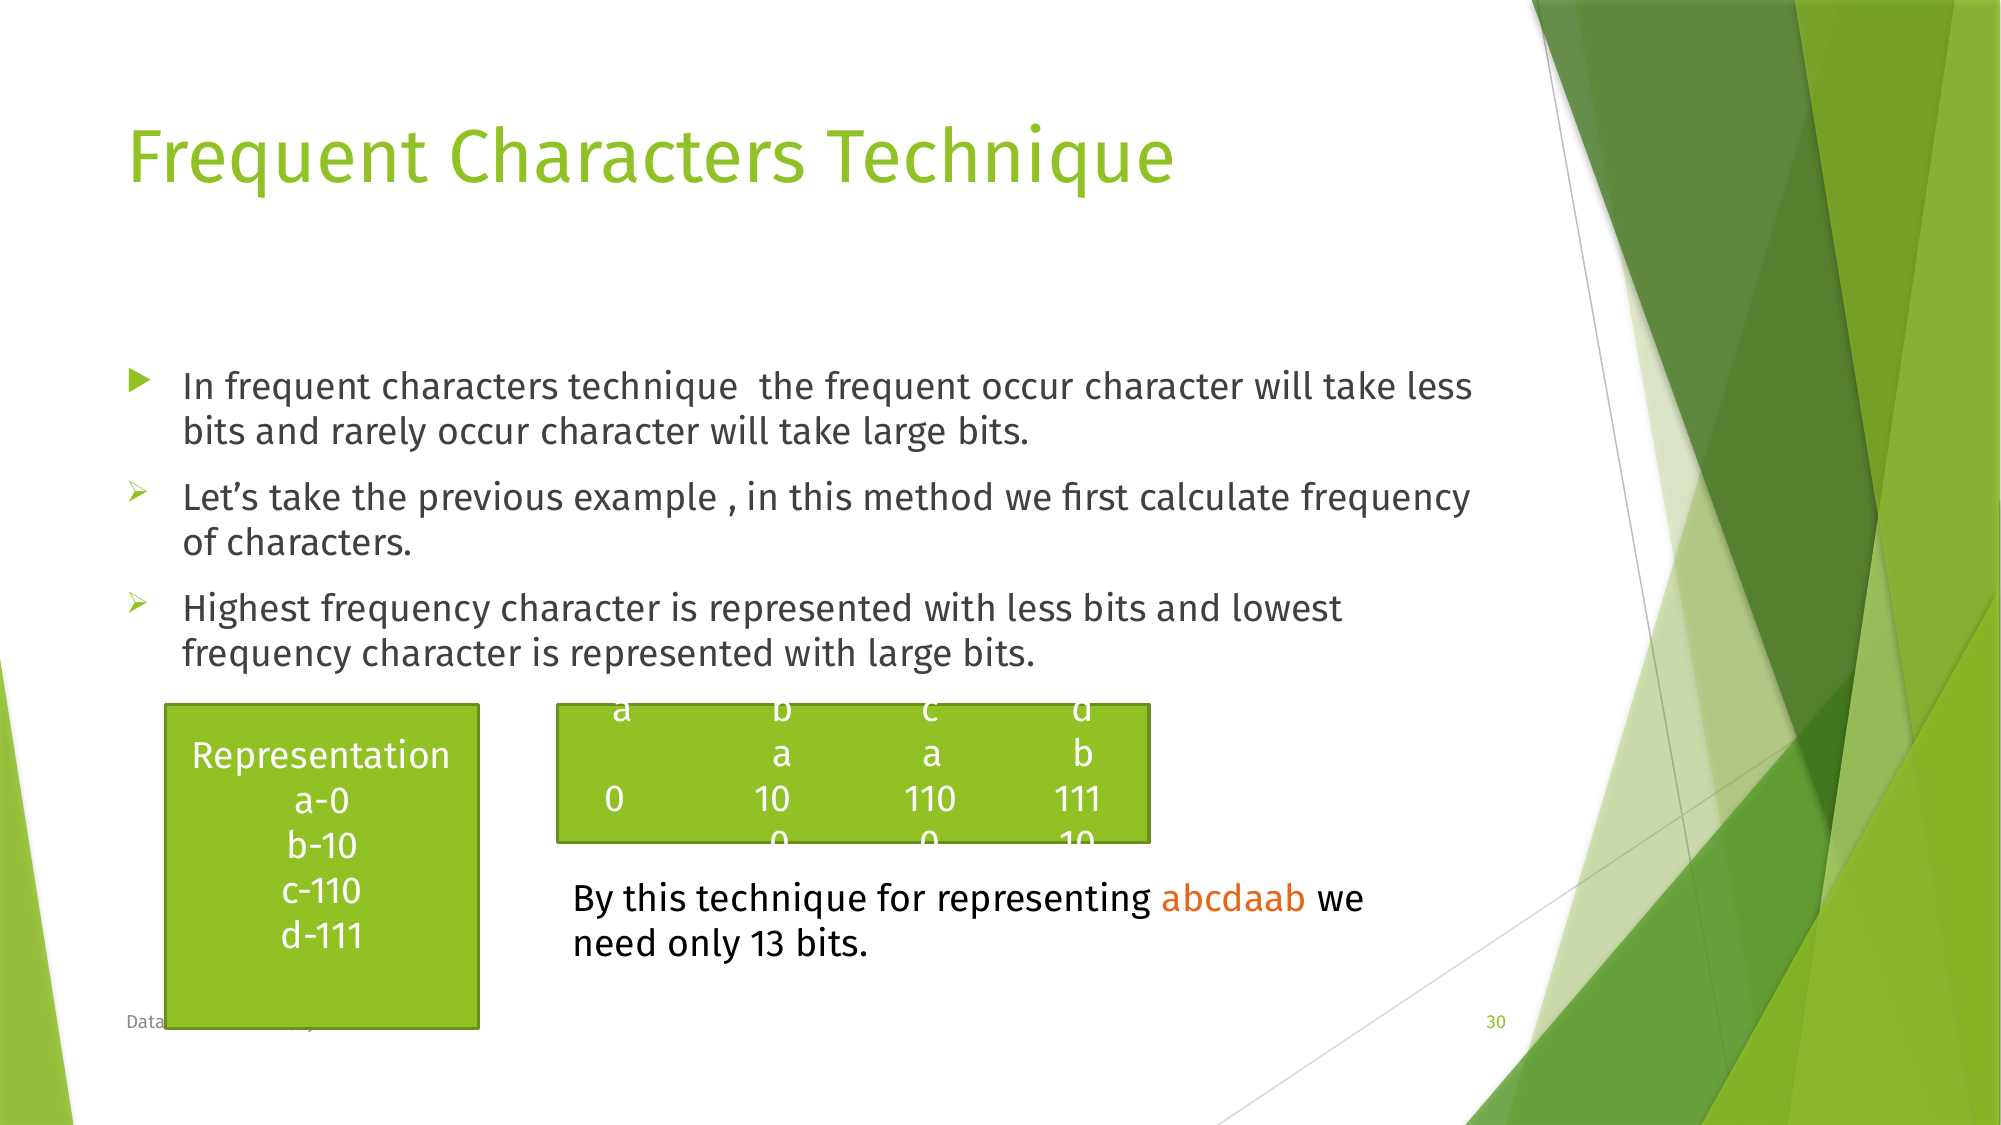

# Frequent Characters Technique
In frequent characters technique  the frequent occur character will take less bits and rarely occur character will take large bits.
Let’s take the previous example , in this method we first calculate frequency of characters.
Highest frequency character is represented with less bits and lowest frequency character is represented with large bits.

Representation
a-0
b-10
c-110
d-111

a	 b	 c	 d	 a	 a	 b
0	10	110	111	 0	 0	10
By this technique for representing abcdaab we need only 13 bits.
Data Structures- G. Jaya Krishna
30